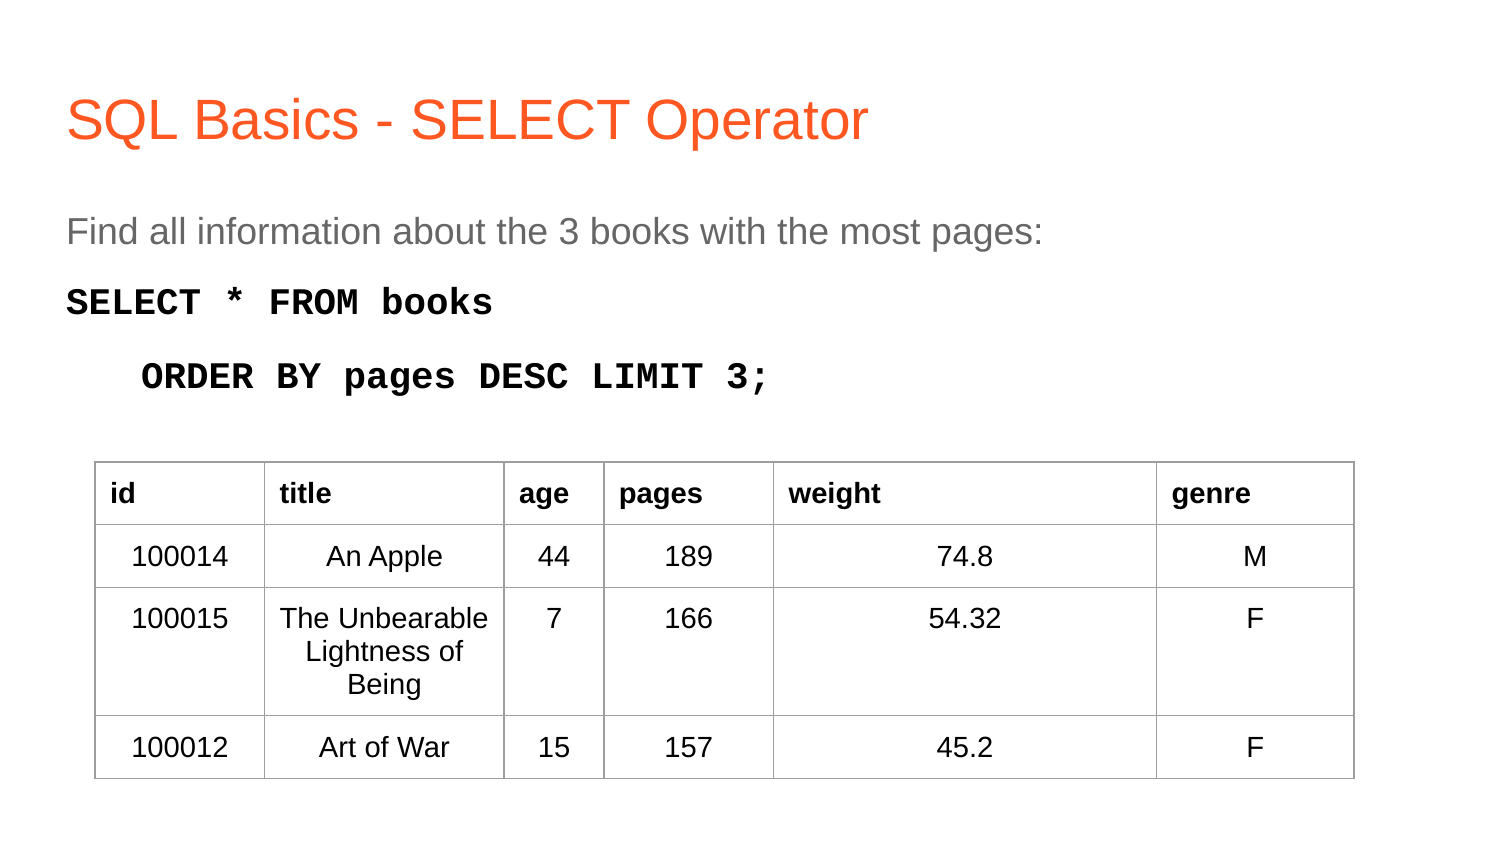

# SQL Basics - SELECT Operator
Find all information about the 3 books with the most pages:
SELECT * FROM books
ORDER BY pages DESC LIMIT 3;
| id | title | age | pages | weight | genre |
| --- | --- | --- | --- | --- | --- |
| 100014 | An Apple | 44 | 189 | 74.8 | M |
| 100015 | The Unbearable Lightness of Being | 7 | 166 | 54.32 | F |
| 100012 | Art of War | 15 | 157 | 45.2 | F |